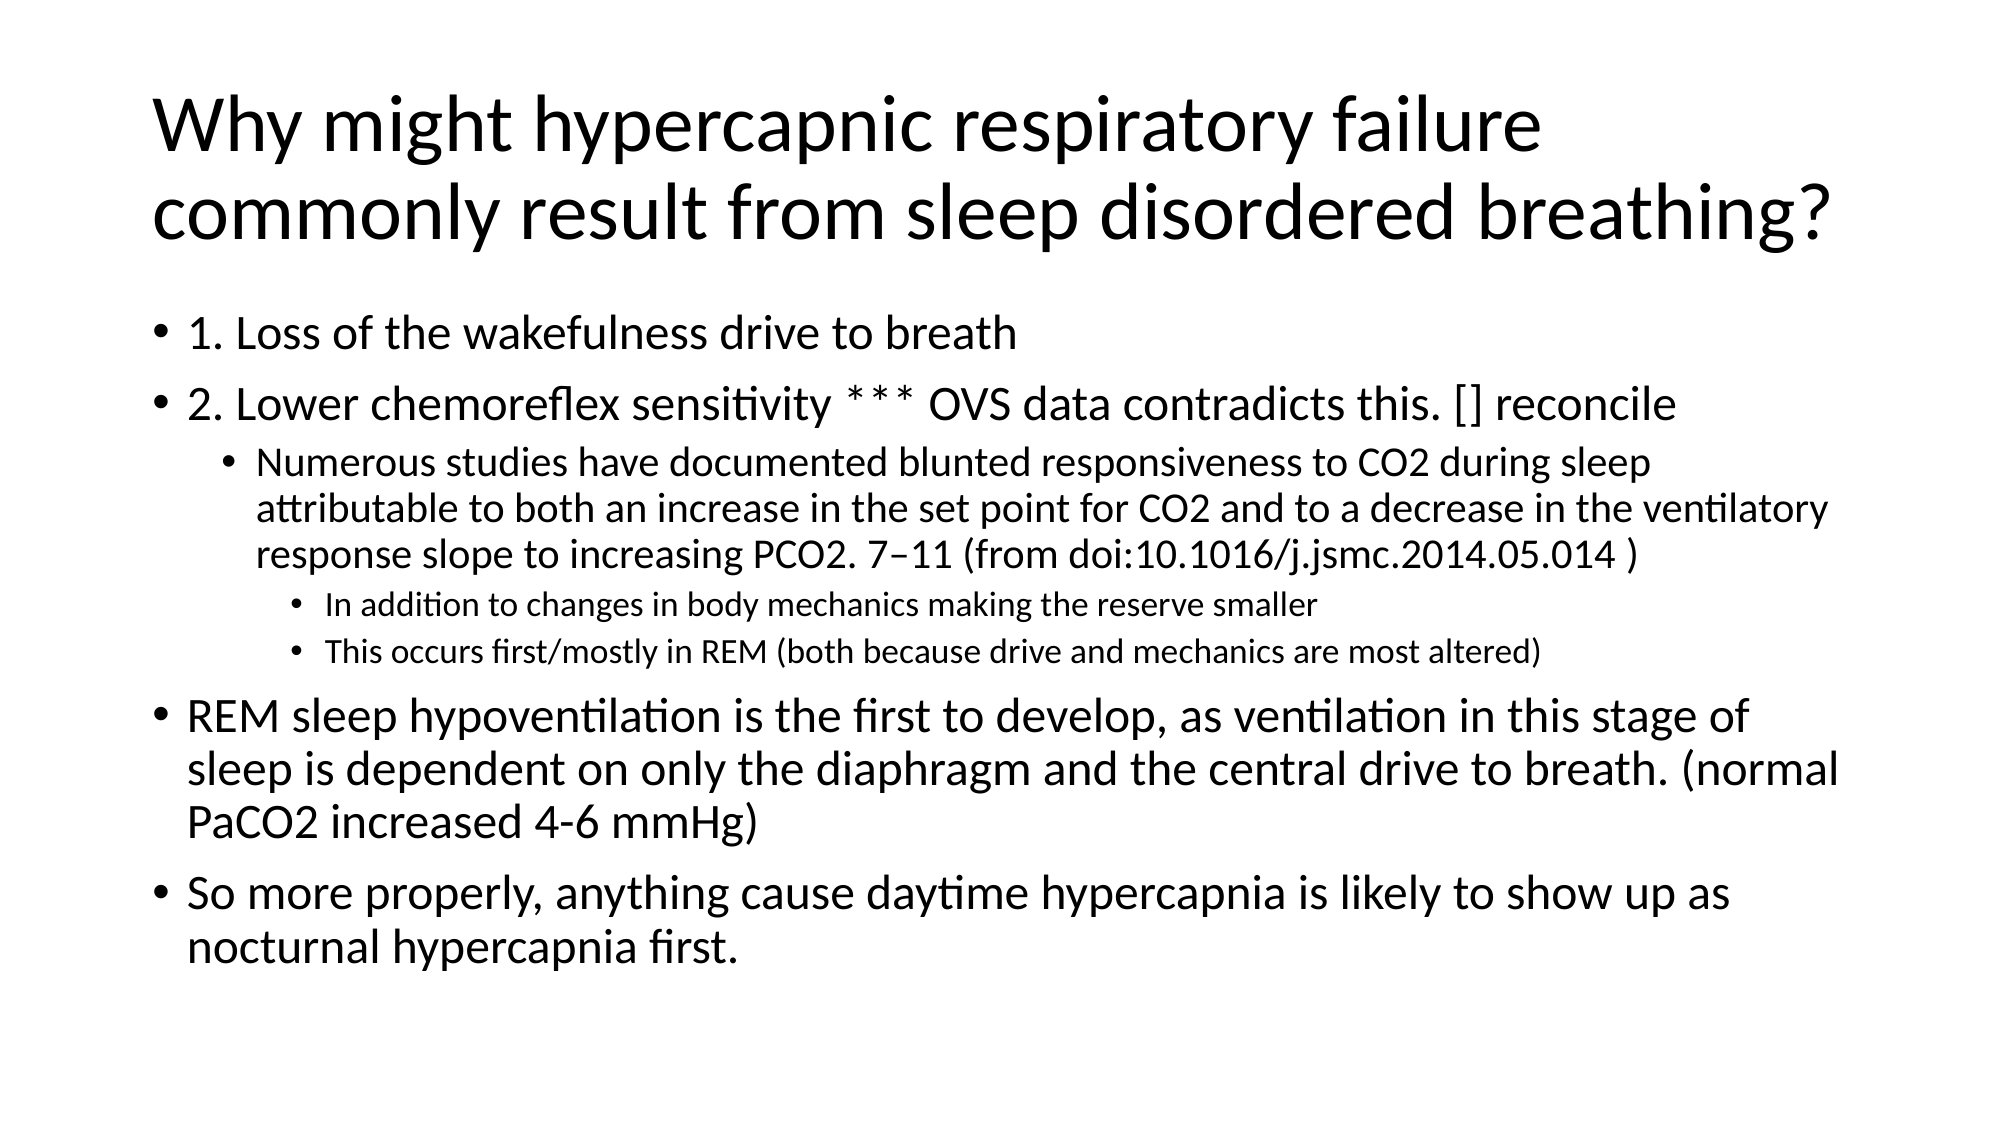

# Why might hypercapnic respiratory failure commonly result from sleep disordered breathing?
1. Loss of the wakefulness drive to breath
2. Lower chemoreflex sensitivity *** OVS data contradicts this. [] reconcile
Numerous studies have documented blunted responsiveness to CO2 during sleep attributable to both an increase in the set point for CO2 and to a decrease in the ventilatory response slope to increasing PCO2. 7–11 (from doi:10.1016/j.jsmc.2014.05.014 )
In addition to changes in body mechanics making the reserve smaller
This occurs first/mostly in REM (both because drive and mechanics are most altered)
REM sleep hypoventilation is the first to develop, as ventilation in this stage of sleep is dependent on only the diaphragm and the central drive to breath. (normal PaCO2 increased 4-6 mmHg)
So more properly, anything cause daytime hypercapnia is likely to show up as nocturnal hypercapnia first.